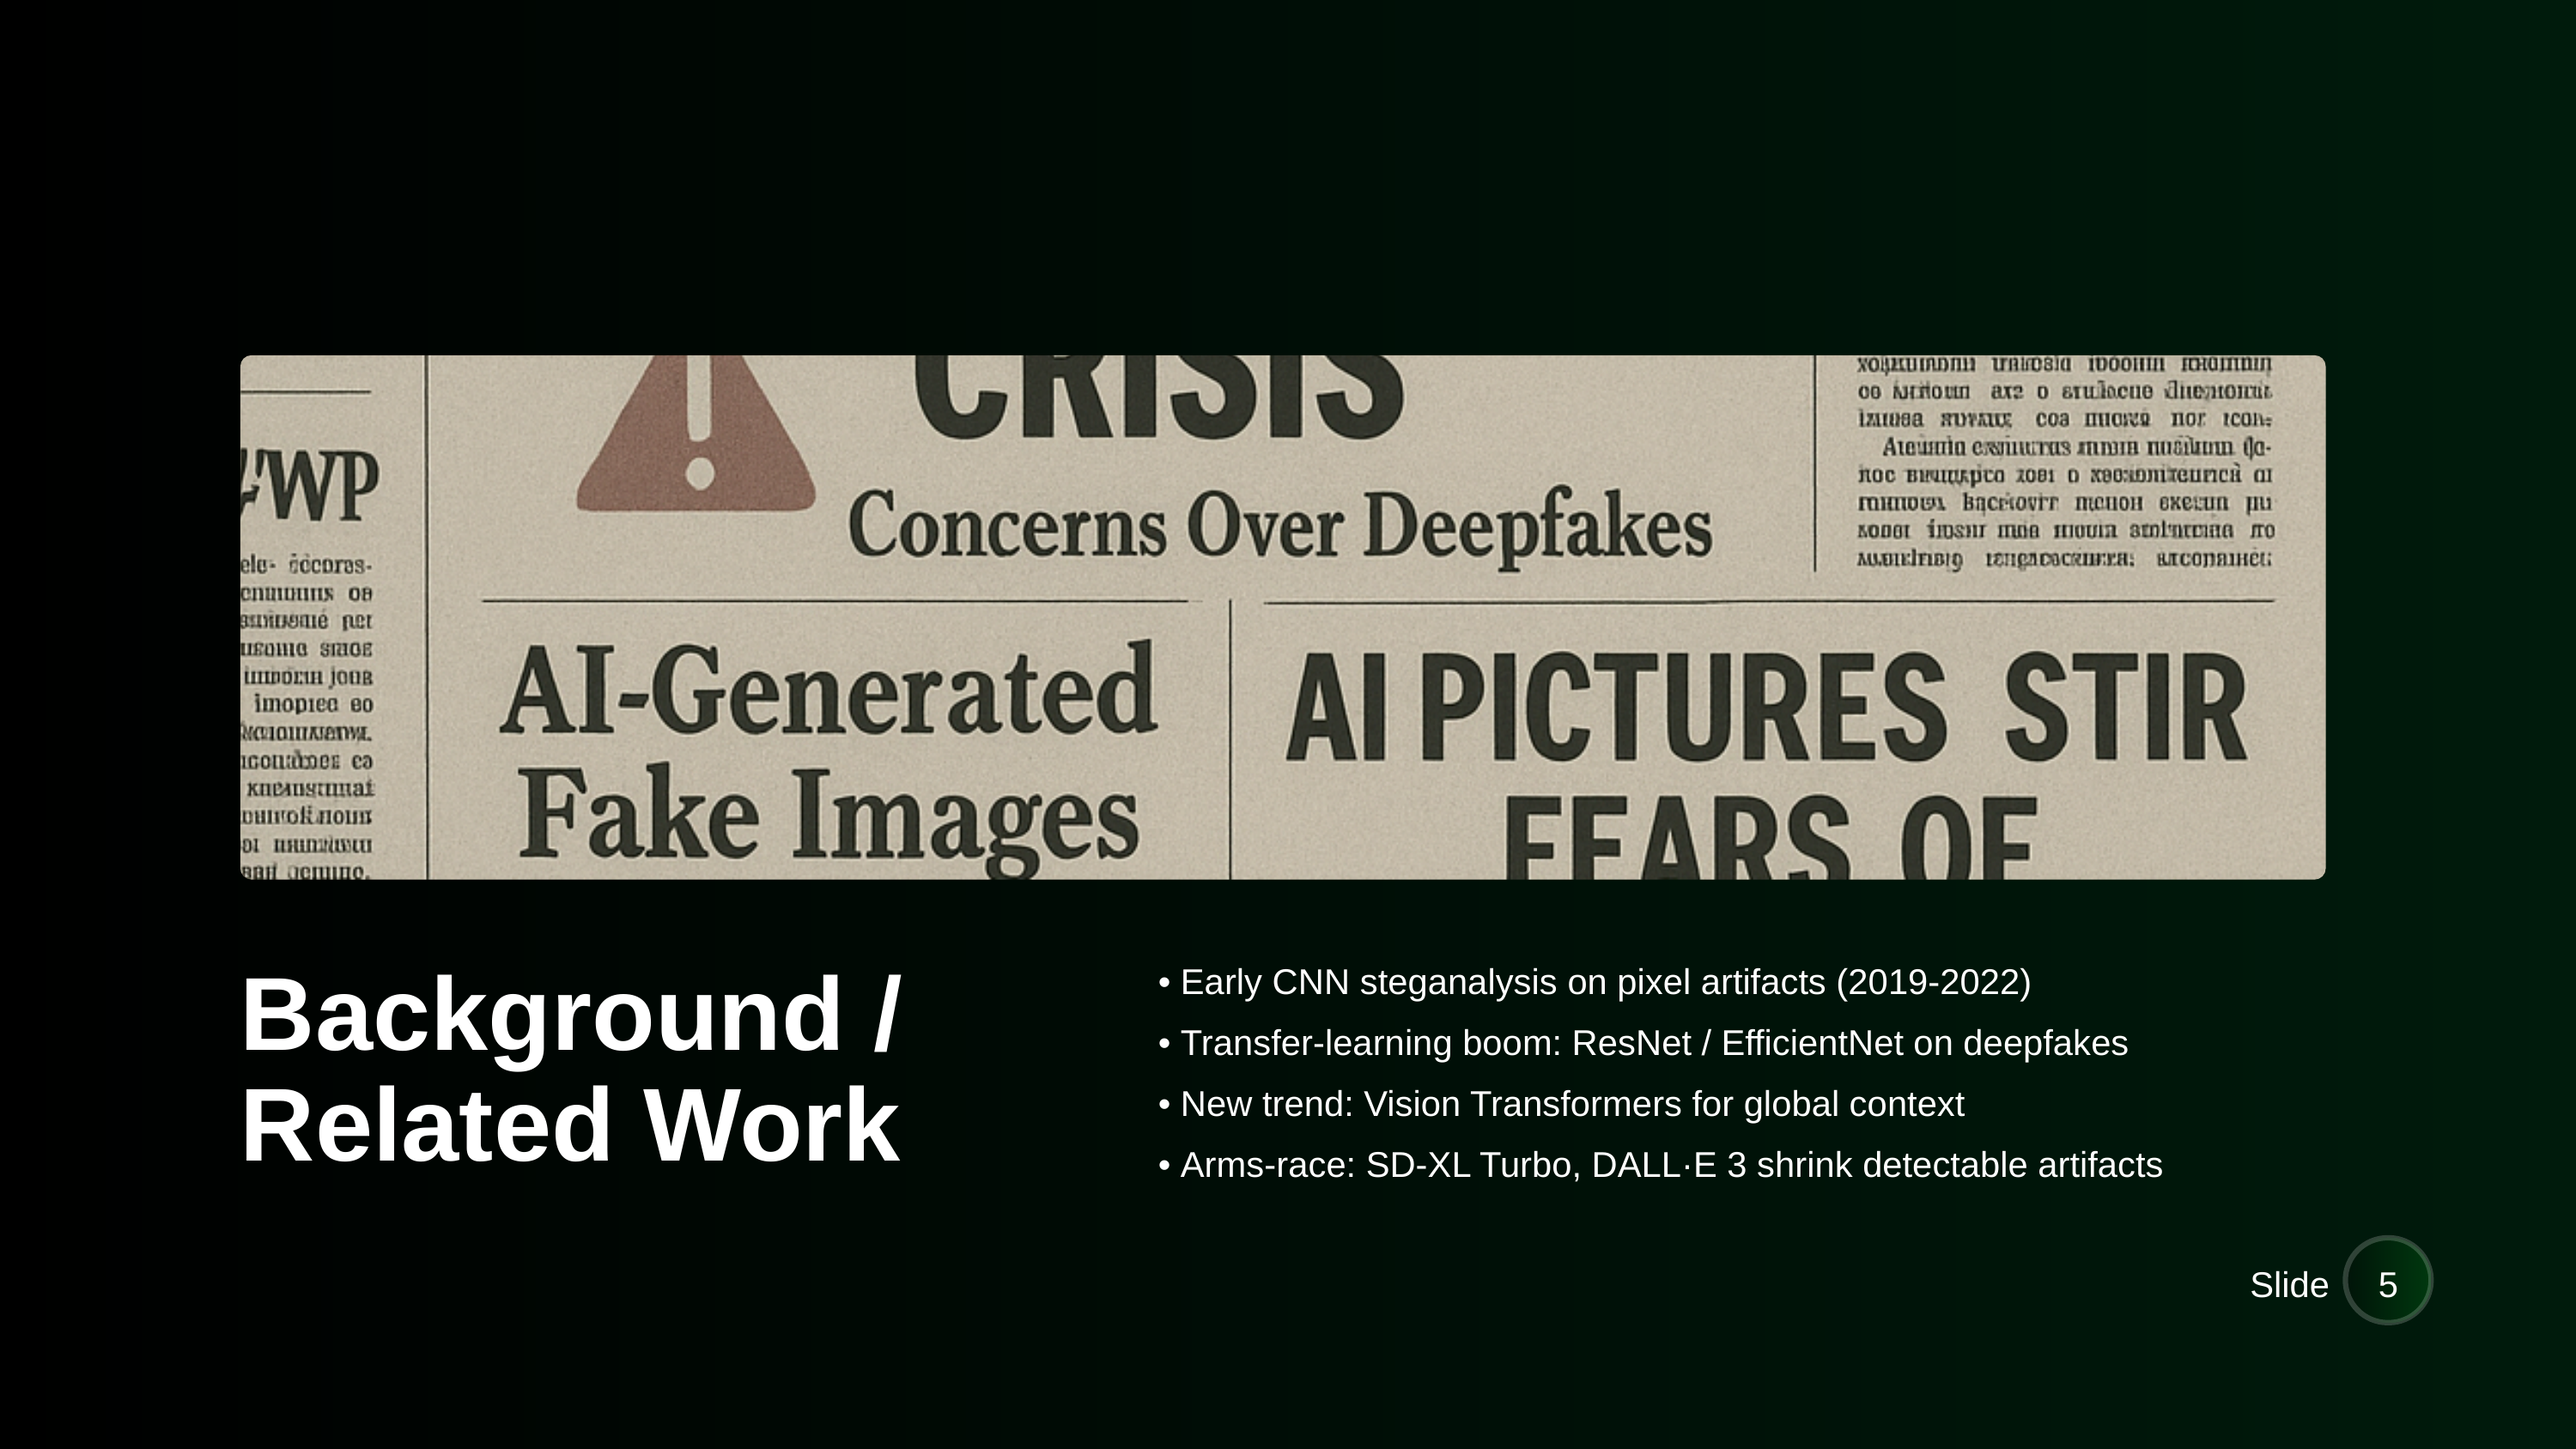

• Early CNN steganalysis on pixel artifacts (2019-2022)
 • Transfer-learning boom: ResNet / EfficientNet on deepfakes
 • New trend: Vision Transformers for global context
 • Arms-race: SD-XL Turbo, DALL·E 3 shrink detectable artifacts
Background / Related Work

Slide
5